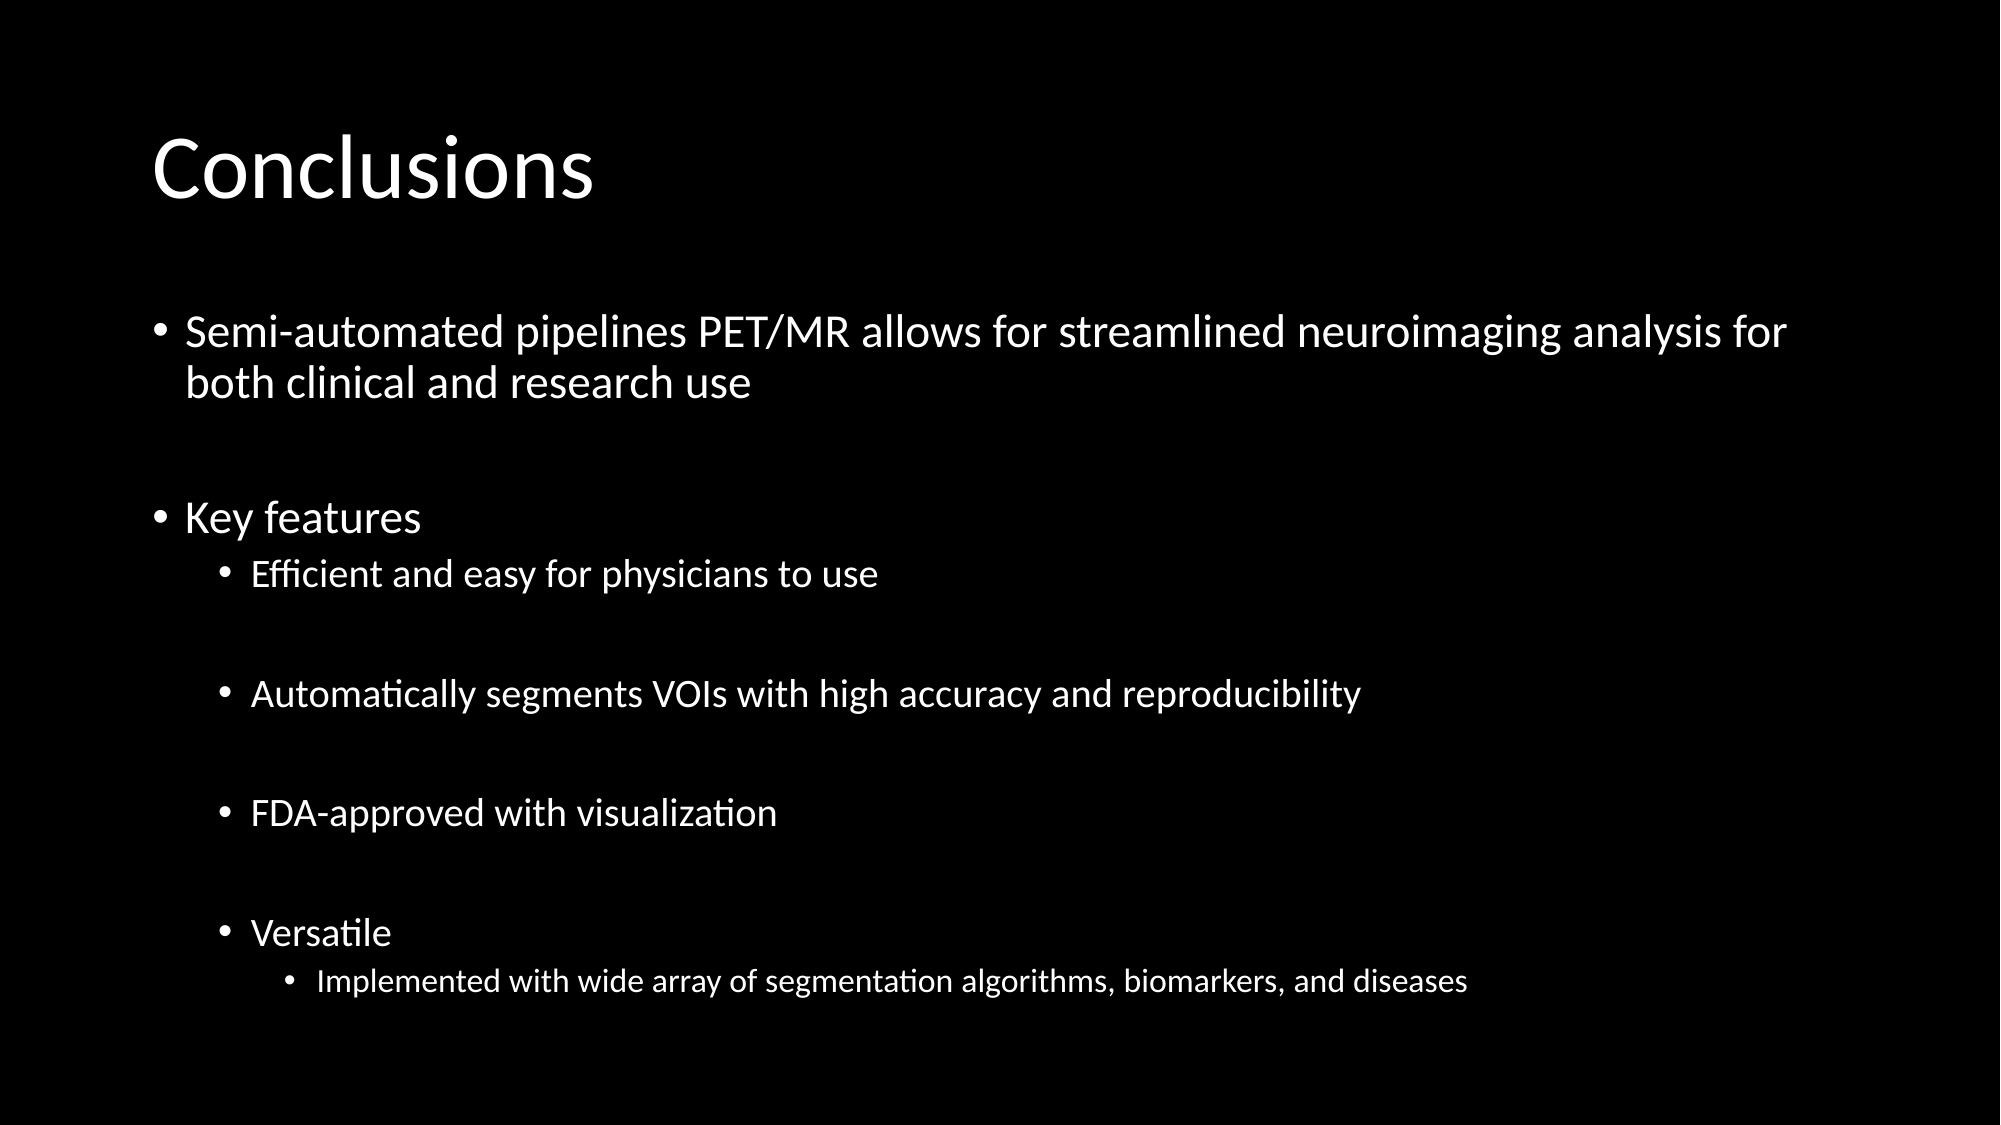

# Conclusions
Semi-automated pipelines PET/MR allows for streamlined neuroimaging analysis for both clinical and research use

Key features
Efficient and easy for physicians to use

Automatically segments VOIs with high accuracy and reproducibility

FDA-approved with visualization

Versatile
Implemented with wide array of segmentation algorithms, biomarkers, and diseases